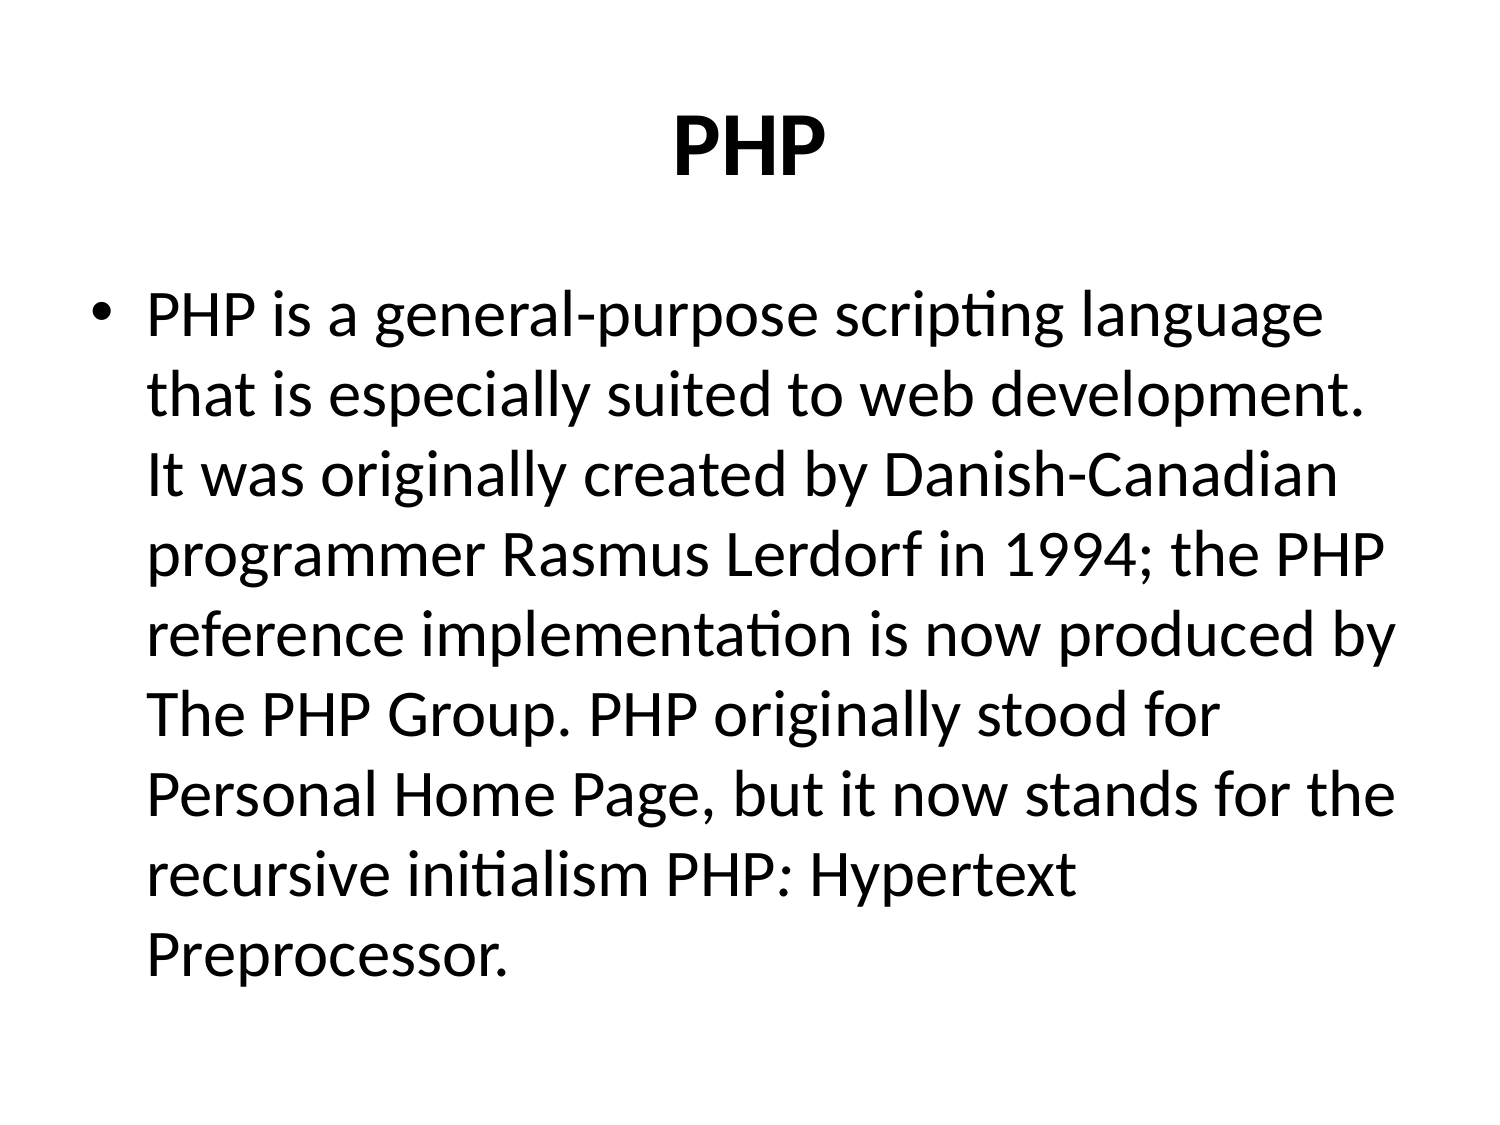

# PHP
PHP is a general-purpose scripting language that is especially suited to web development. It was originally created by Danish-Canadian programmer Rasmus Lerdorf in 1994; the PHP reference implementation is now produced by The PHP Group. PHP originally stood for Personal Home Page, but it now stands for the recursive initialism PHP: Hypertext Preprocessor.